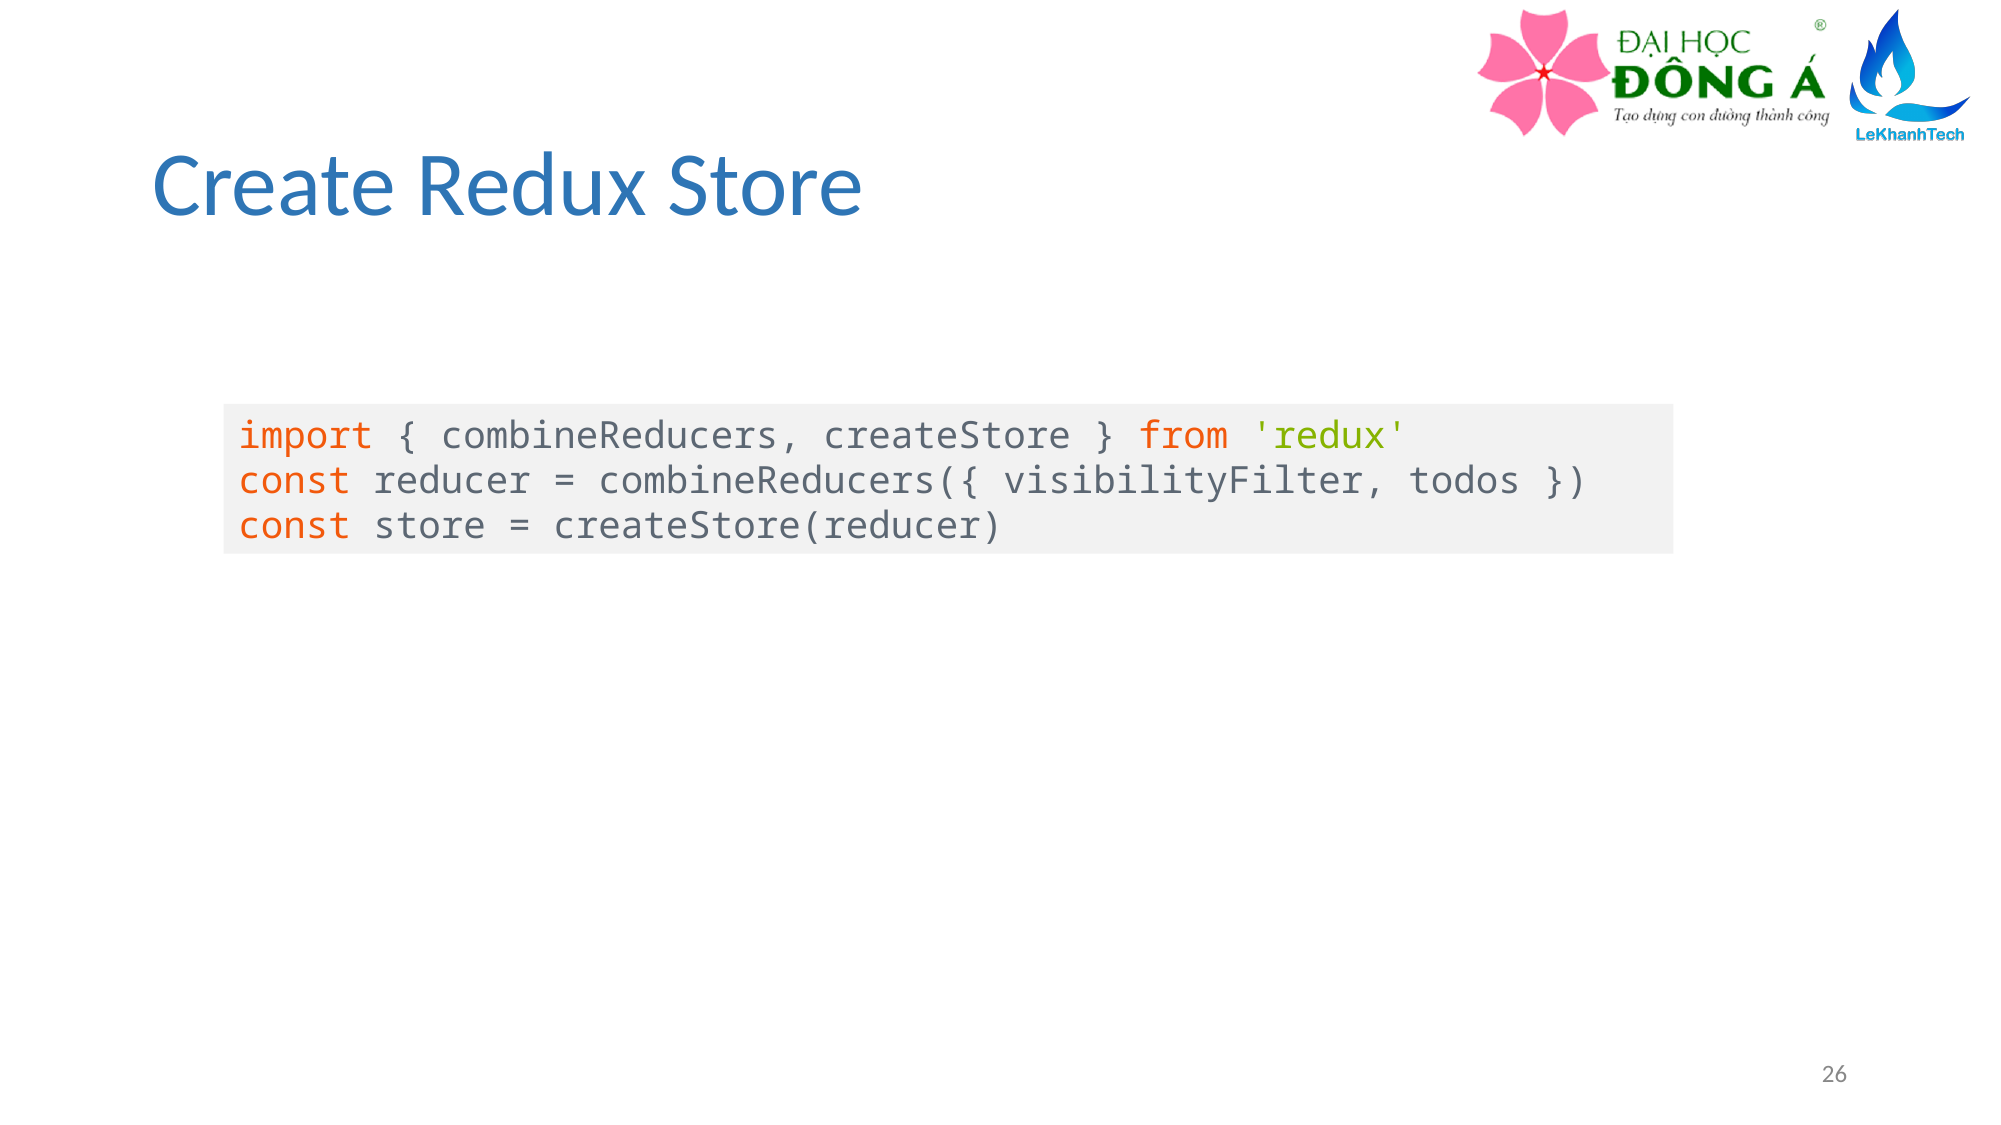

# Create Redux Store
import { combineReducers, createStore } from 'redux'
const reducer = combineReducers({ visibilityFilter, todos })
const store = createStore(reducer)
26